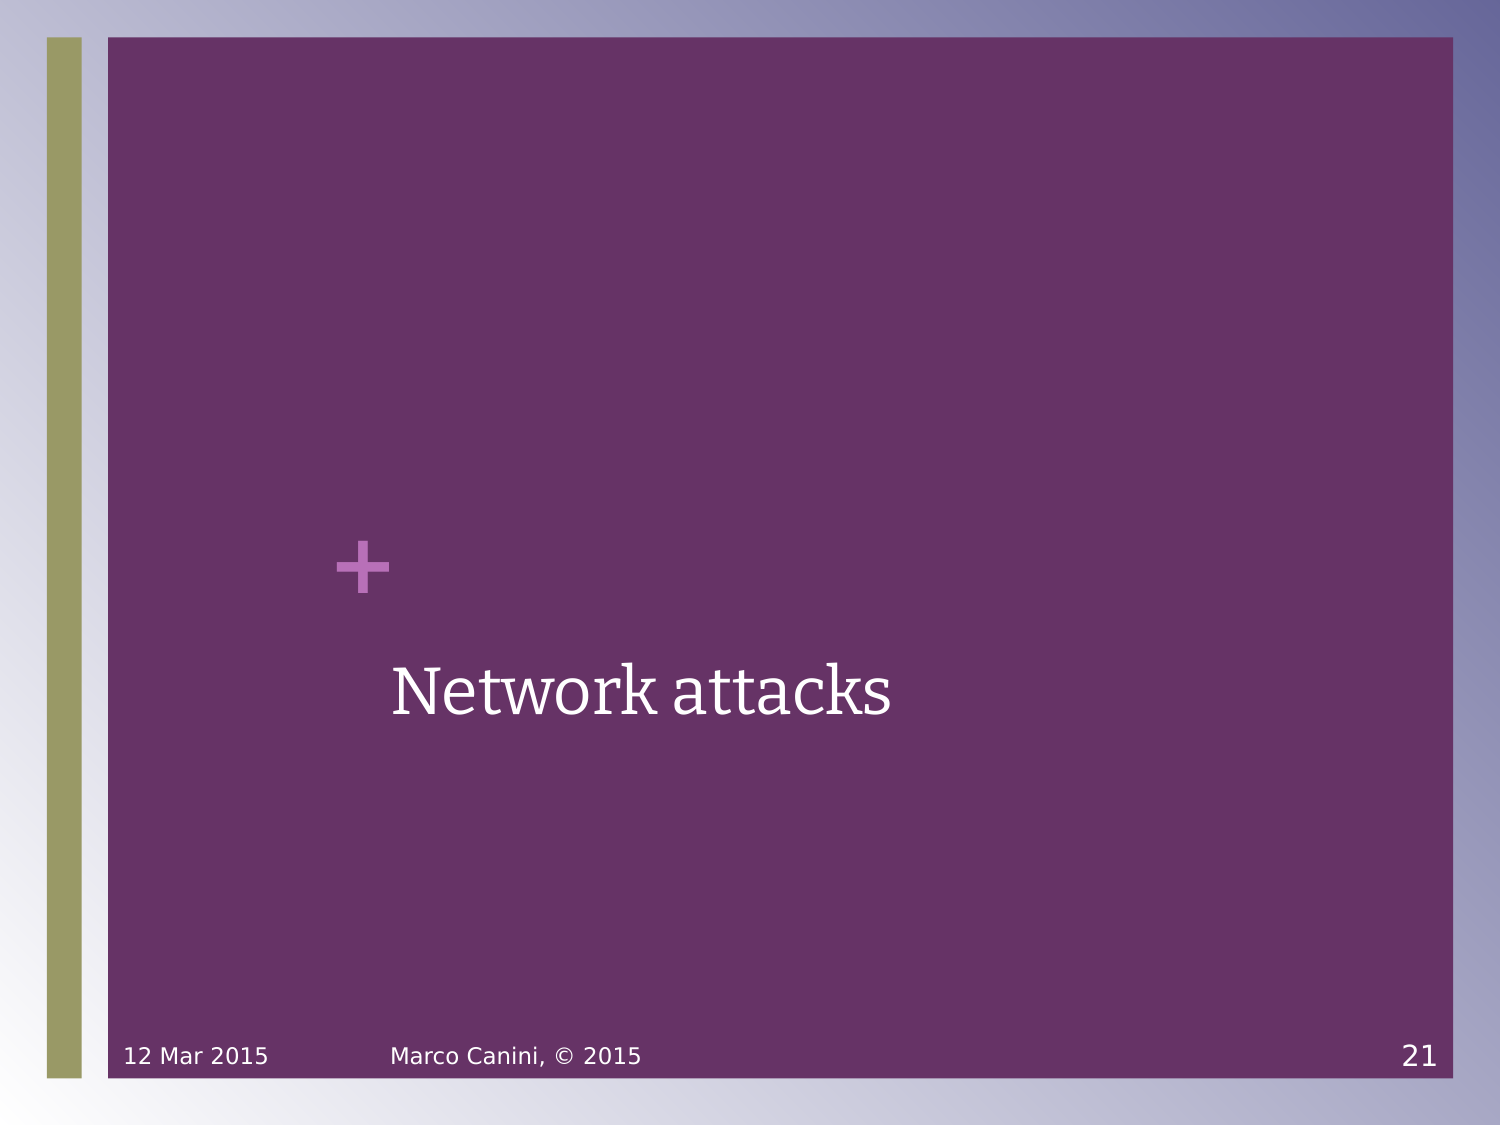

# Network attacks

12 Mar 2015
Marco Canini, © 2015
21